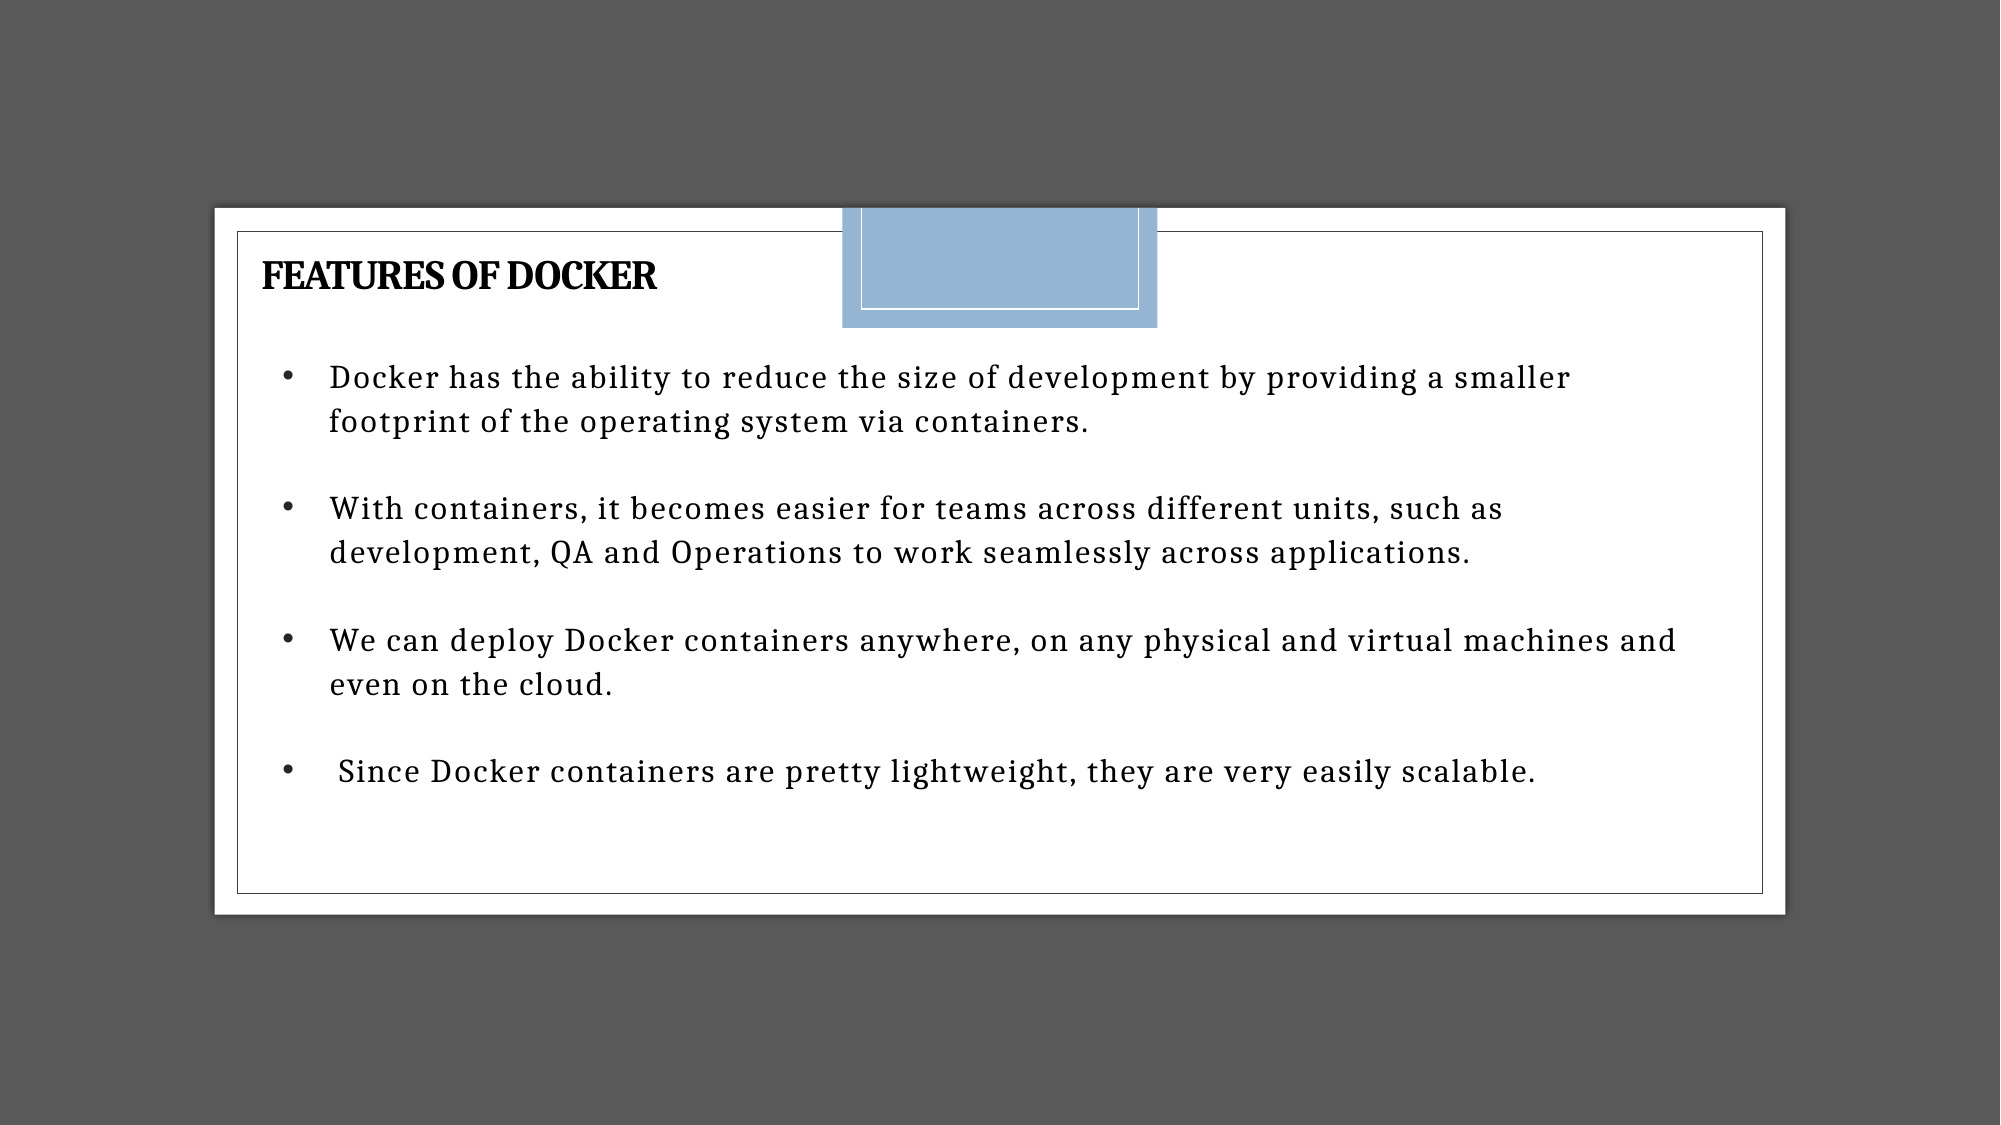

# Features of Docker
Docker has the ability to reduce the size of development by providing a smaller footprint of the operating system via containers.

With containers, it becomes easier for teams across different units, such as development, QA and Operations to work seamlessly across applications.

We can deploy Docker containers anywhere, on any physical and virtual machines and even on the cloud.

 Since Docker containers are pretty lightweight, they are very easily scalable.